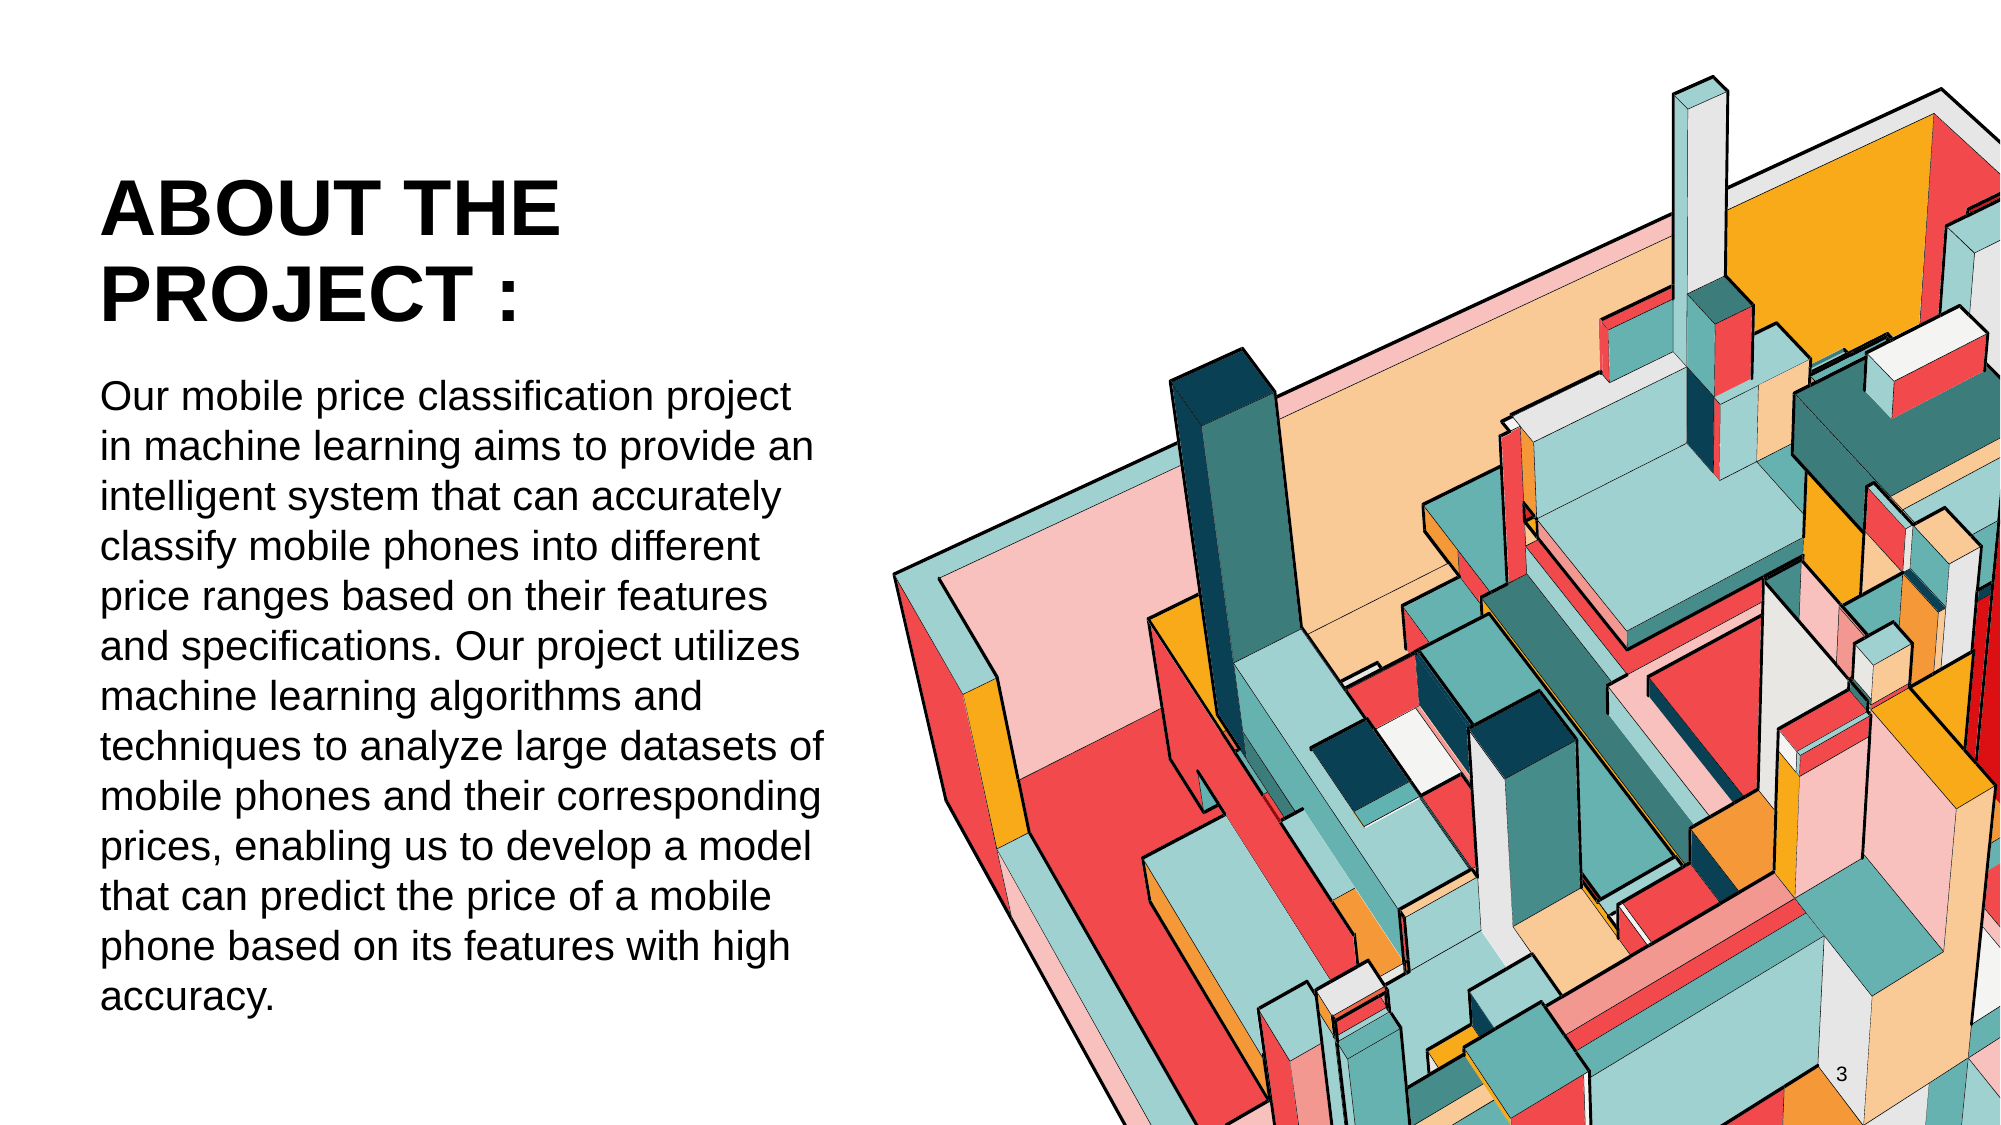

# ABOUT the project :
Our mobile price classification project in machine learning aims to provide an intelligent system that can accurately classify mobile phones into different price ranges based on their features and specifications. Our project utilizes machine learning algorithms and techniques to analyze large datasets of mobile phones and their corresponding prices, enabling us to develop a model that can predict the price of a mobile phone based on its features with high accuracy.
3